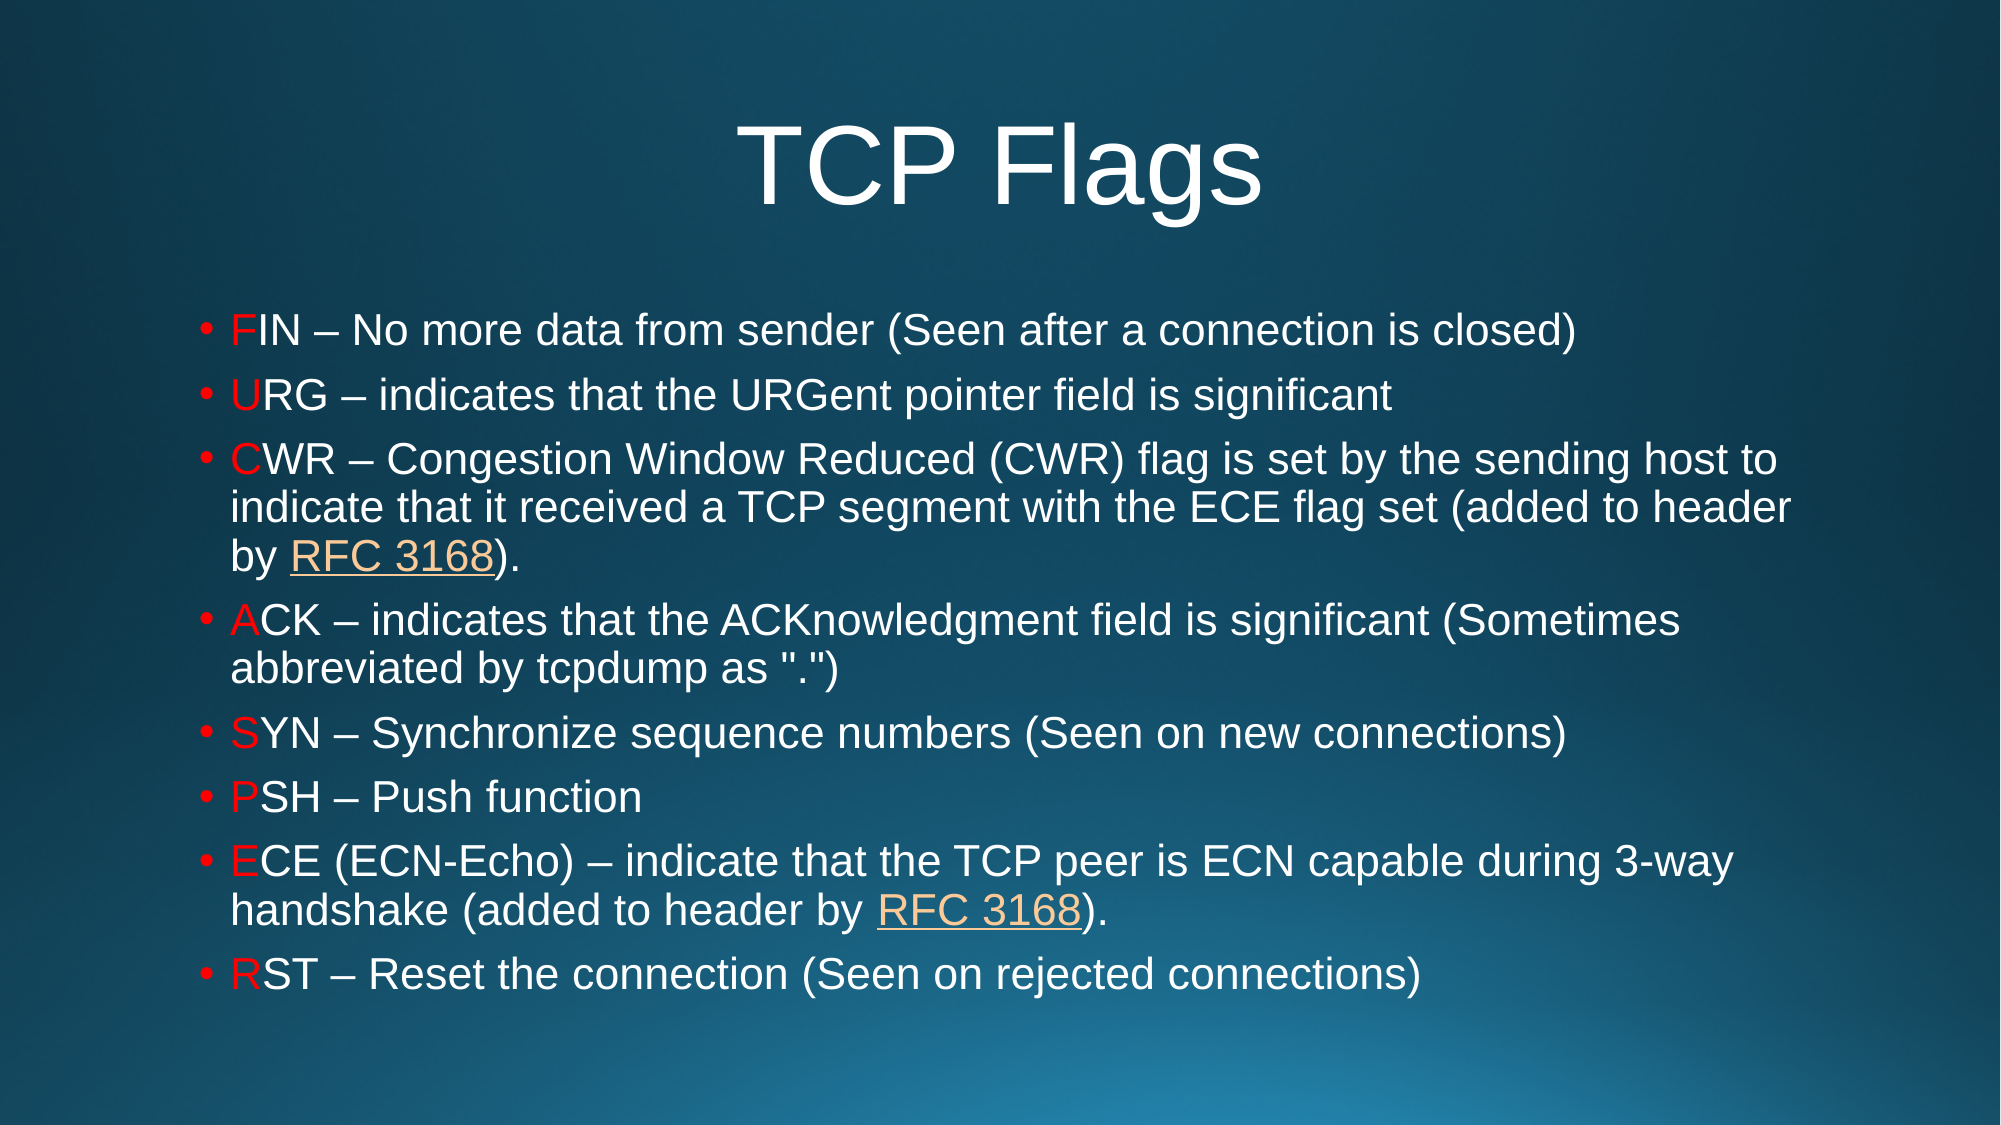

# TCP Flags
FIN – No more data from sender (Seen after a connection is closed)
URG – indicates that the URGent pointer field is significant
CWR – Congestion Window Reduced (CWR) flag is set by the sending host to indicate that it received a TCP segment with the ECE flag set (added to header by RFC 3168).
ACK – indicates that the ACKnowledgment field is significant (Sometimes abbreviated by tcpdump as ".")
SYN – Synchronize sequence numbers (Seen on new connections)
PSH – Push function
ECE (ECN-Echo) – indicate that the TCP peer is ECN capable during 3-way handshake (added to header by RFC 3168).
RST – Reset the connection (Seen on rejected connections)